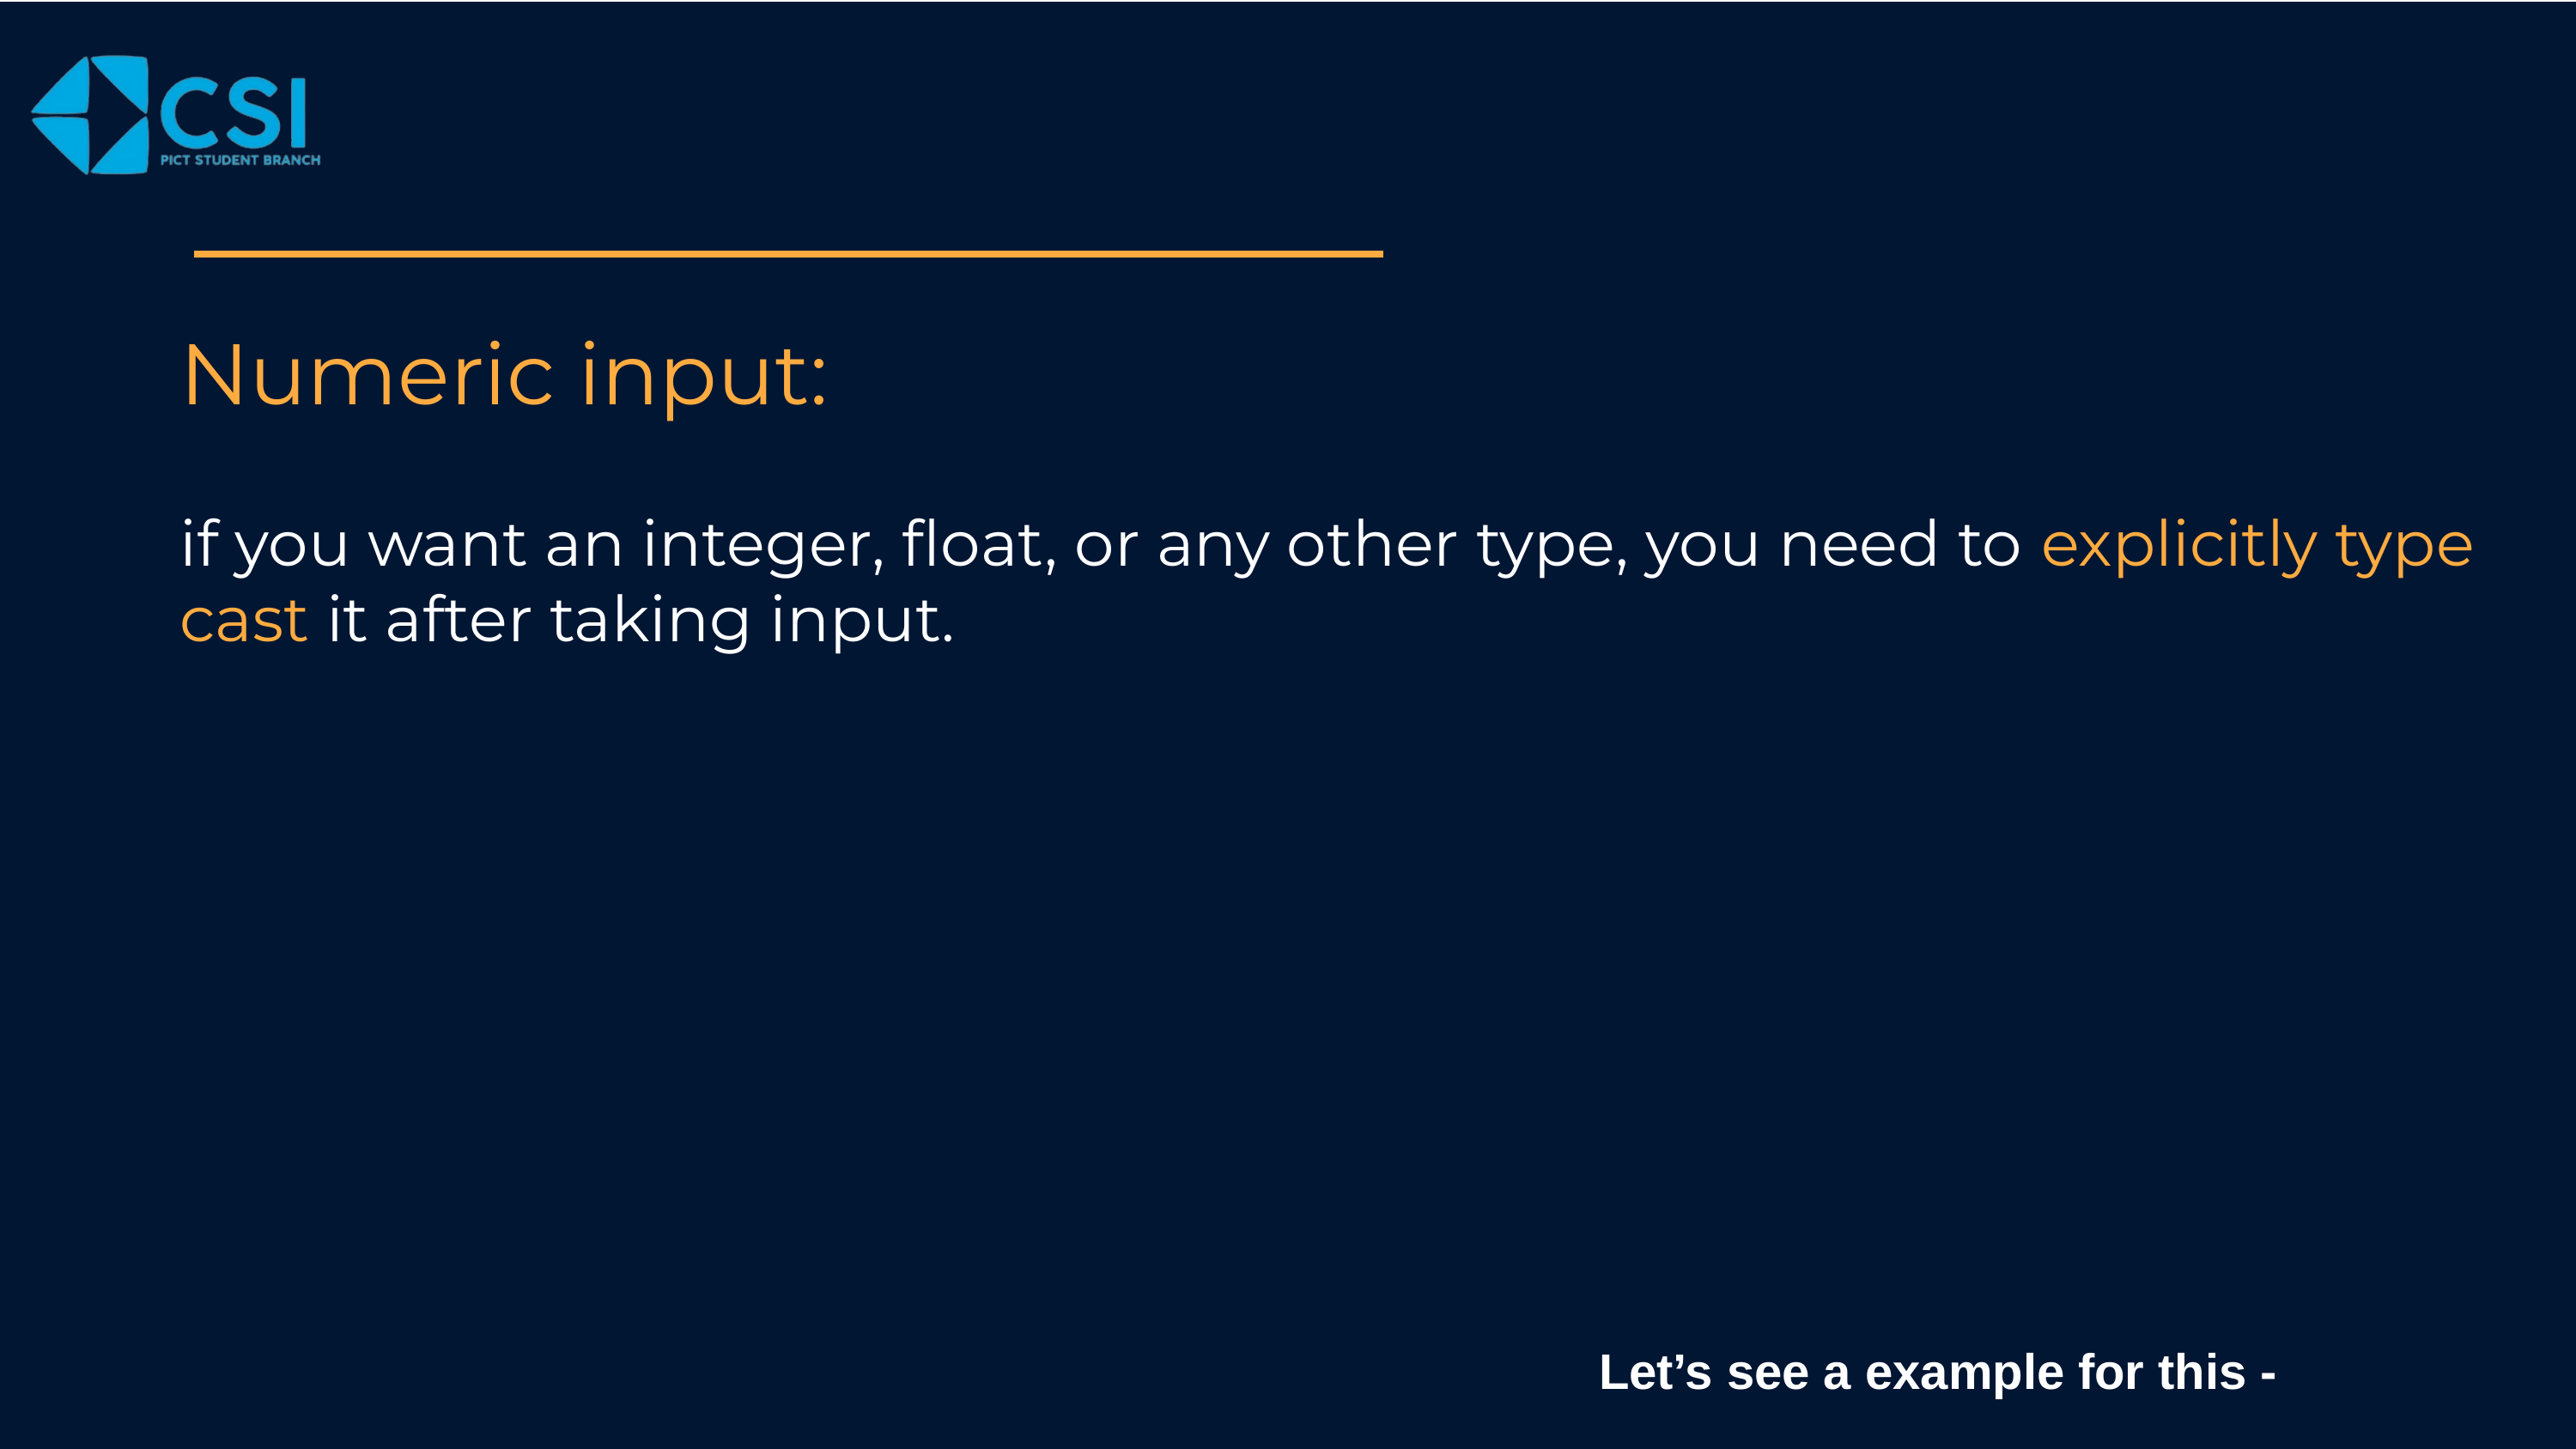

Numeric input:
if you want an integer, float, or any other type, you need to explicitly type cast it after taking input.

Let’s see a example for this -